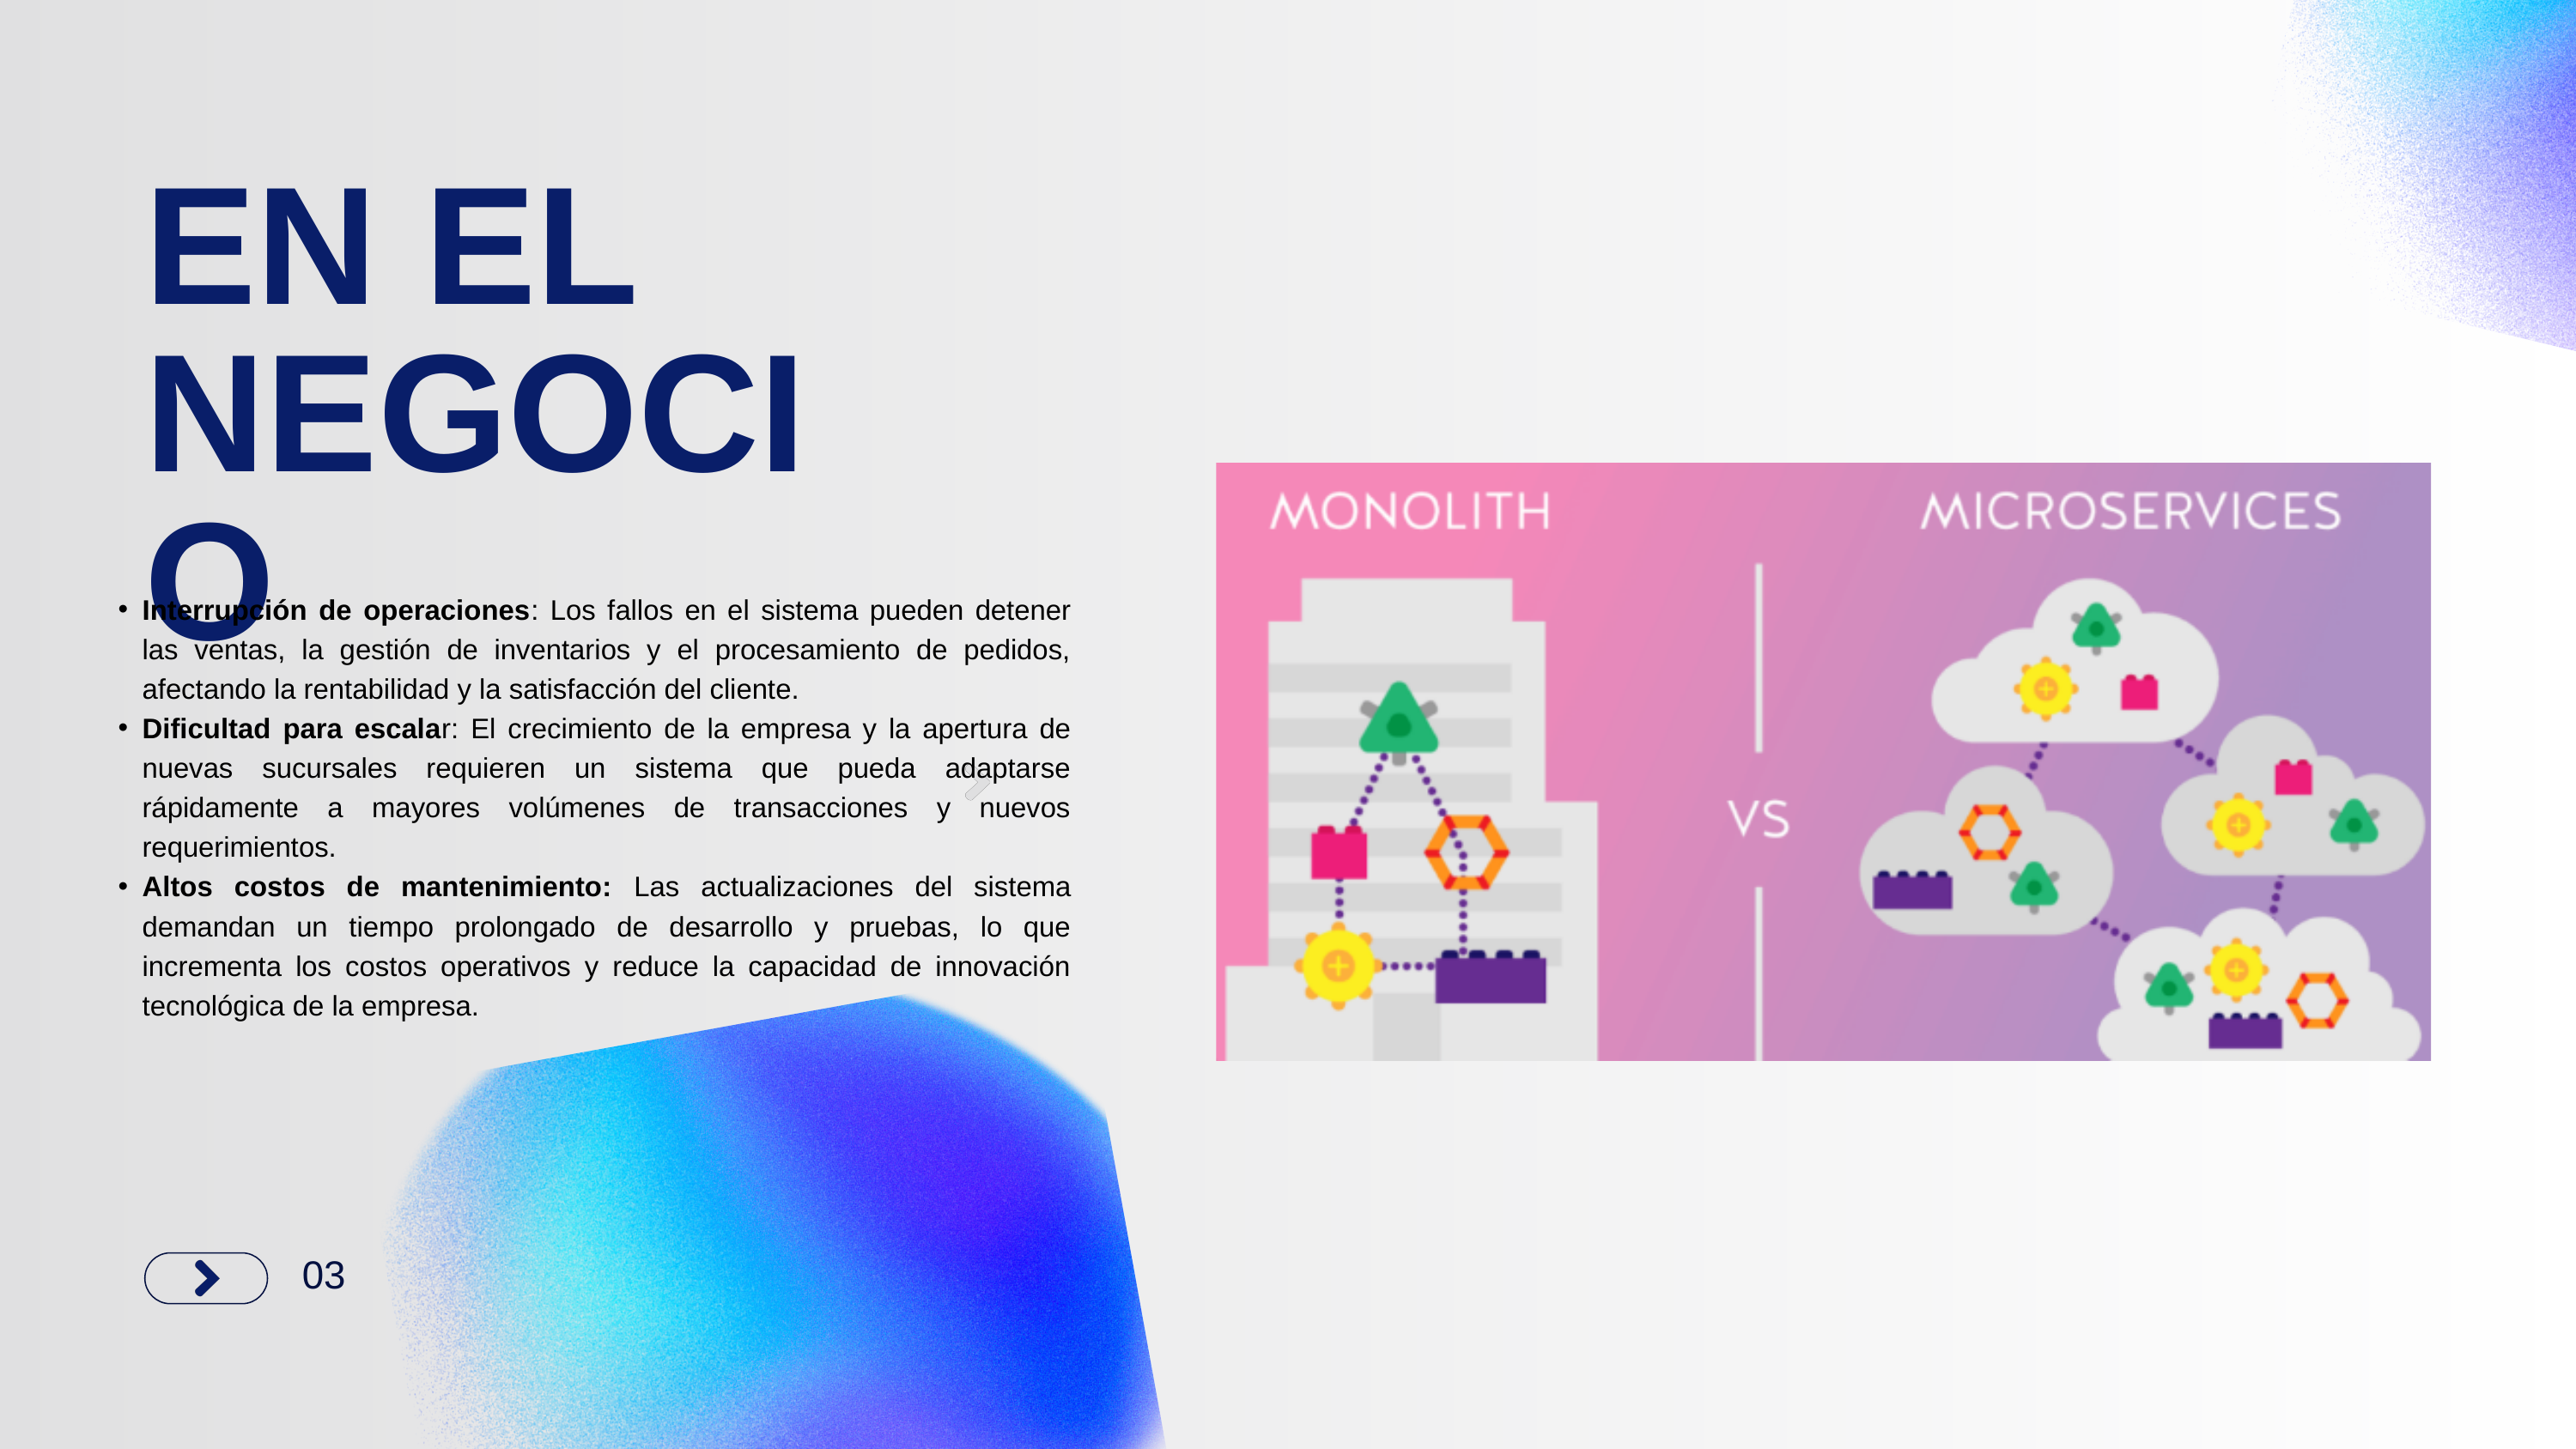

EN EL NEGOCIO

Interrupción de operaciones: Los fallos en el sistema pueden detener las ventas, la gestión de inventarios y el procesamiento de pedidos, afectando la rentabilidad y la satisfacción del cliente.
Dificultad para escalar: El crecimiento de la empresa y la apertura de nuevas sucursales requieren un sistema que pueda adaptarse rápidamente a mayores volúmenes de transacciones y nuevos requerimientos.
Altos costos de mantenimiento: Las actualizaciones del sistema demandan un tiempo prolongado de desarrollo y pruebas, lo que incrementa los costos operativos y reduce la capacidad de innovación tecnológica de la empresa.

03